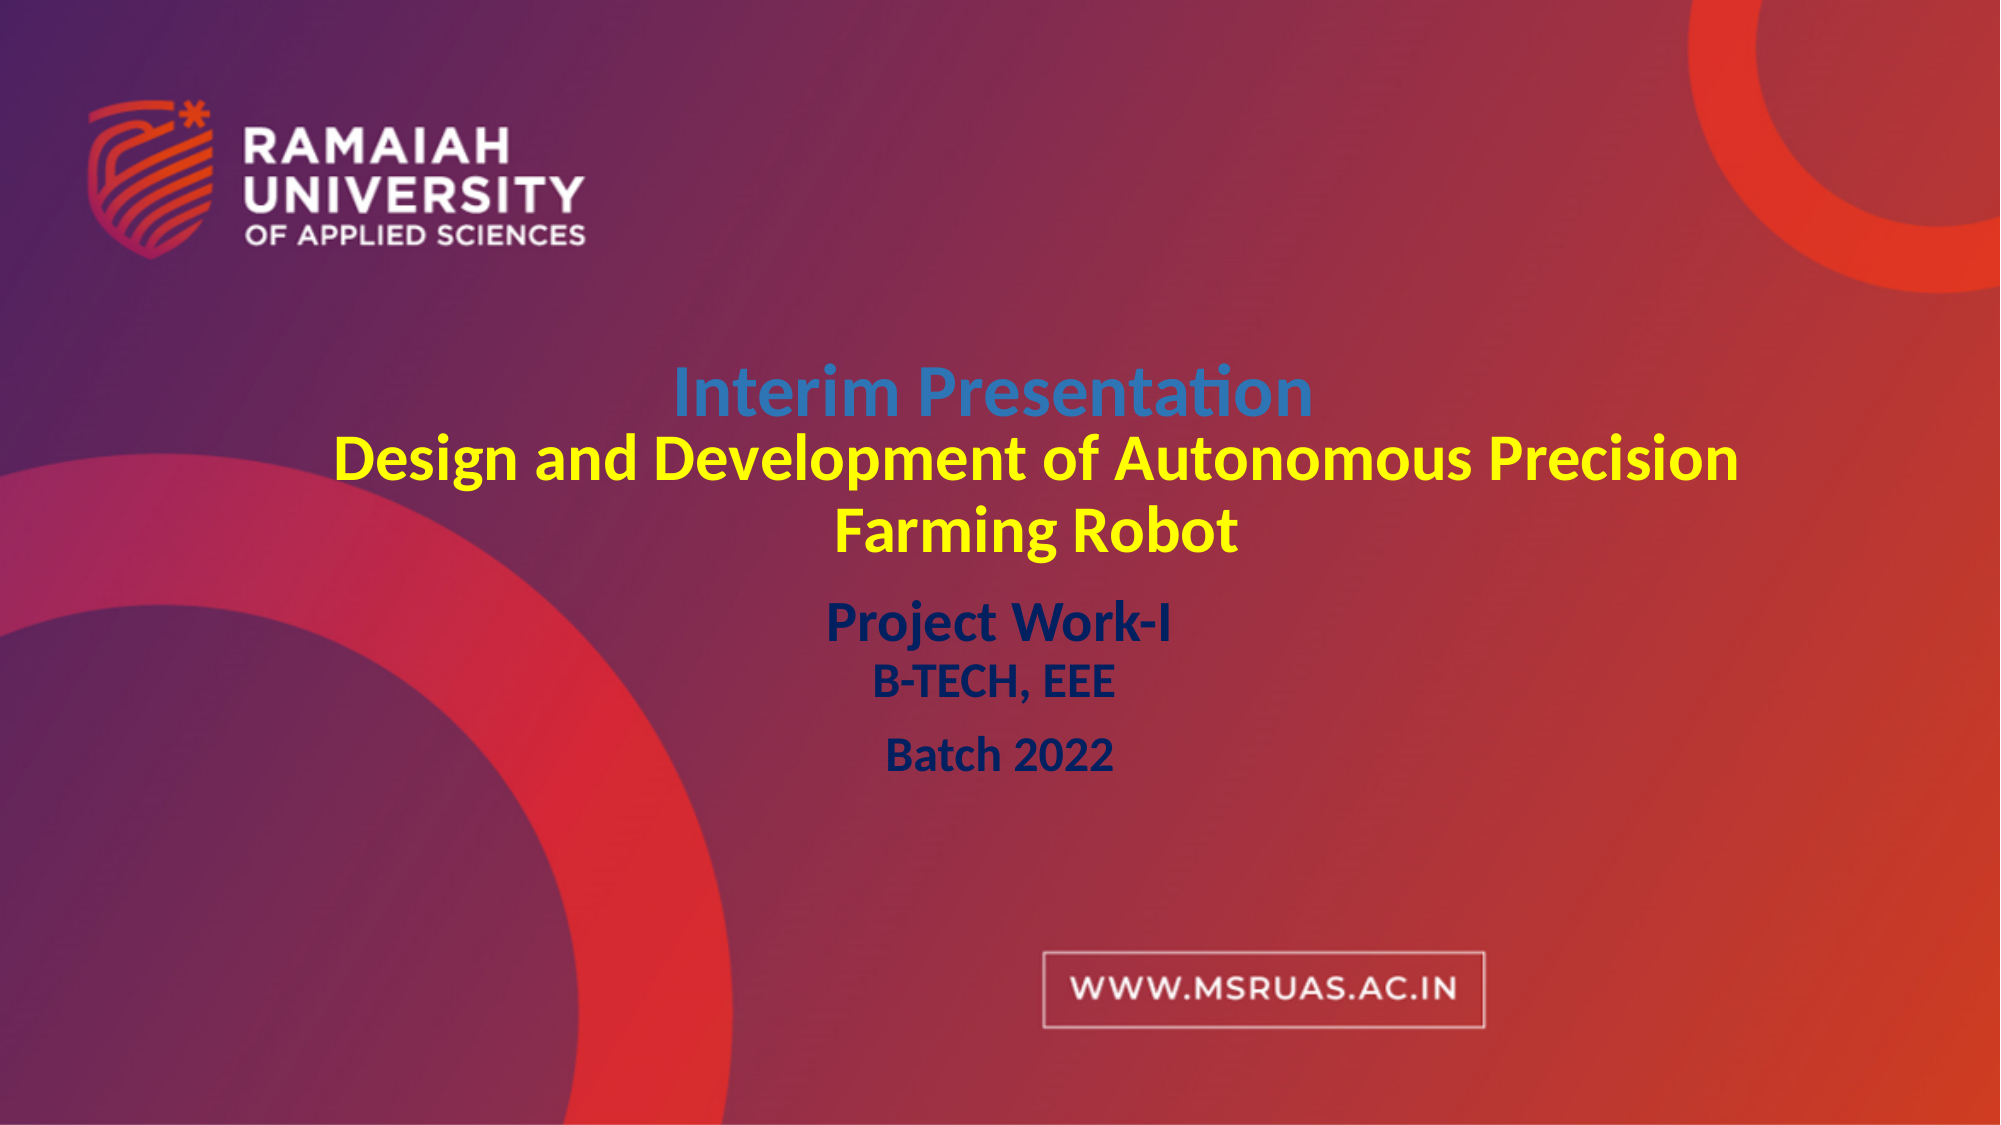

Interim Presentation
# Design and Development of Autonomous Precision Farming Robot
Project Work-I
B-TECH, EEE
Batch 2022